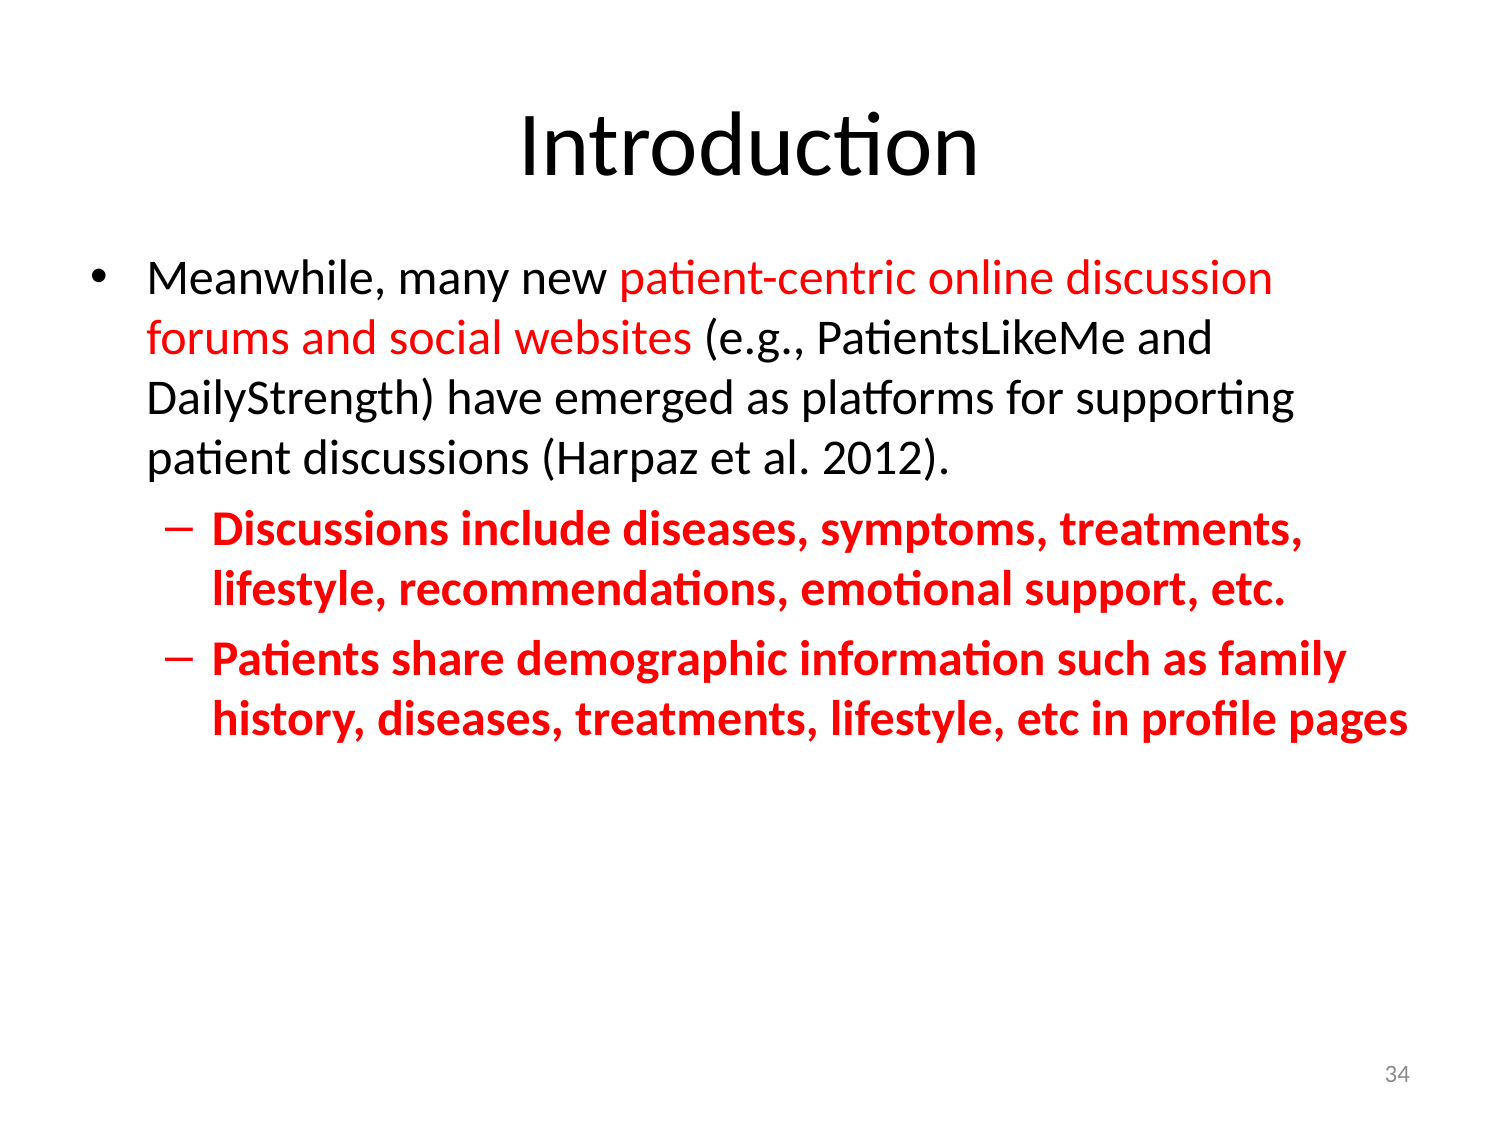

# Introduction
Meanwhile, many new patient-centric online discussion forums and social websites (e.g., PatientsLikeMe and DailyStrength) have emerged as platforms for supporting patient discussions (Harpaz et al. 2012).
Discussions include diseases, symptoms, treatments, lifestyle, recommendations, emotional support, etc.
Patients share demographic information such as family history, diseases, treatments, lifestyle, etc in profile pages

34